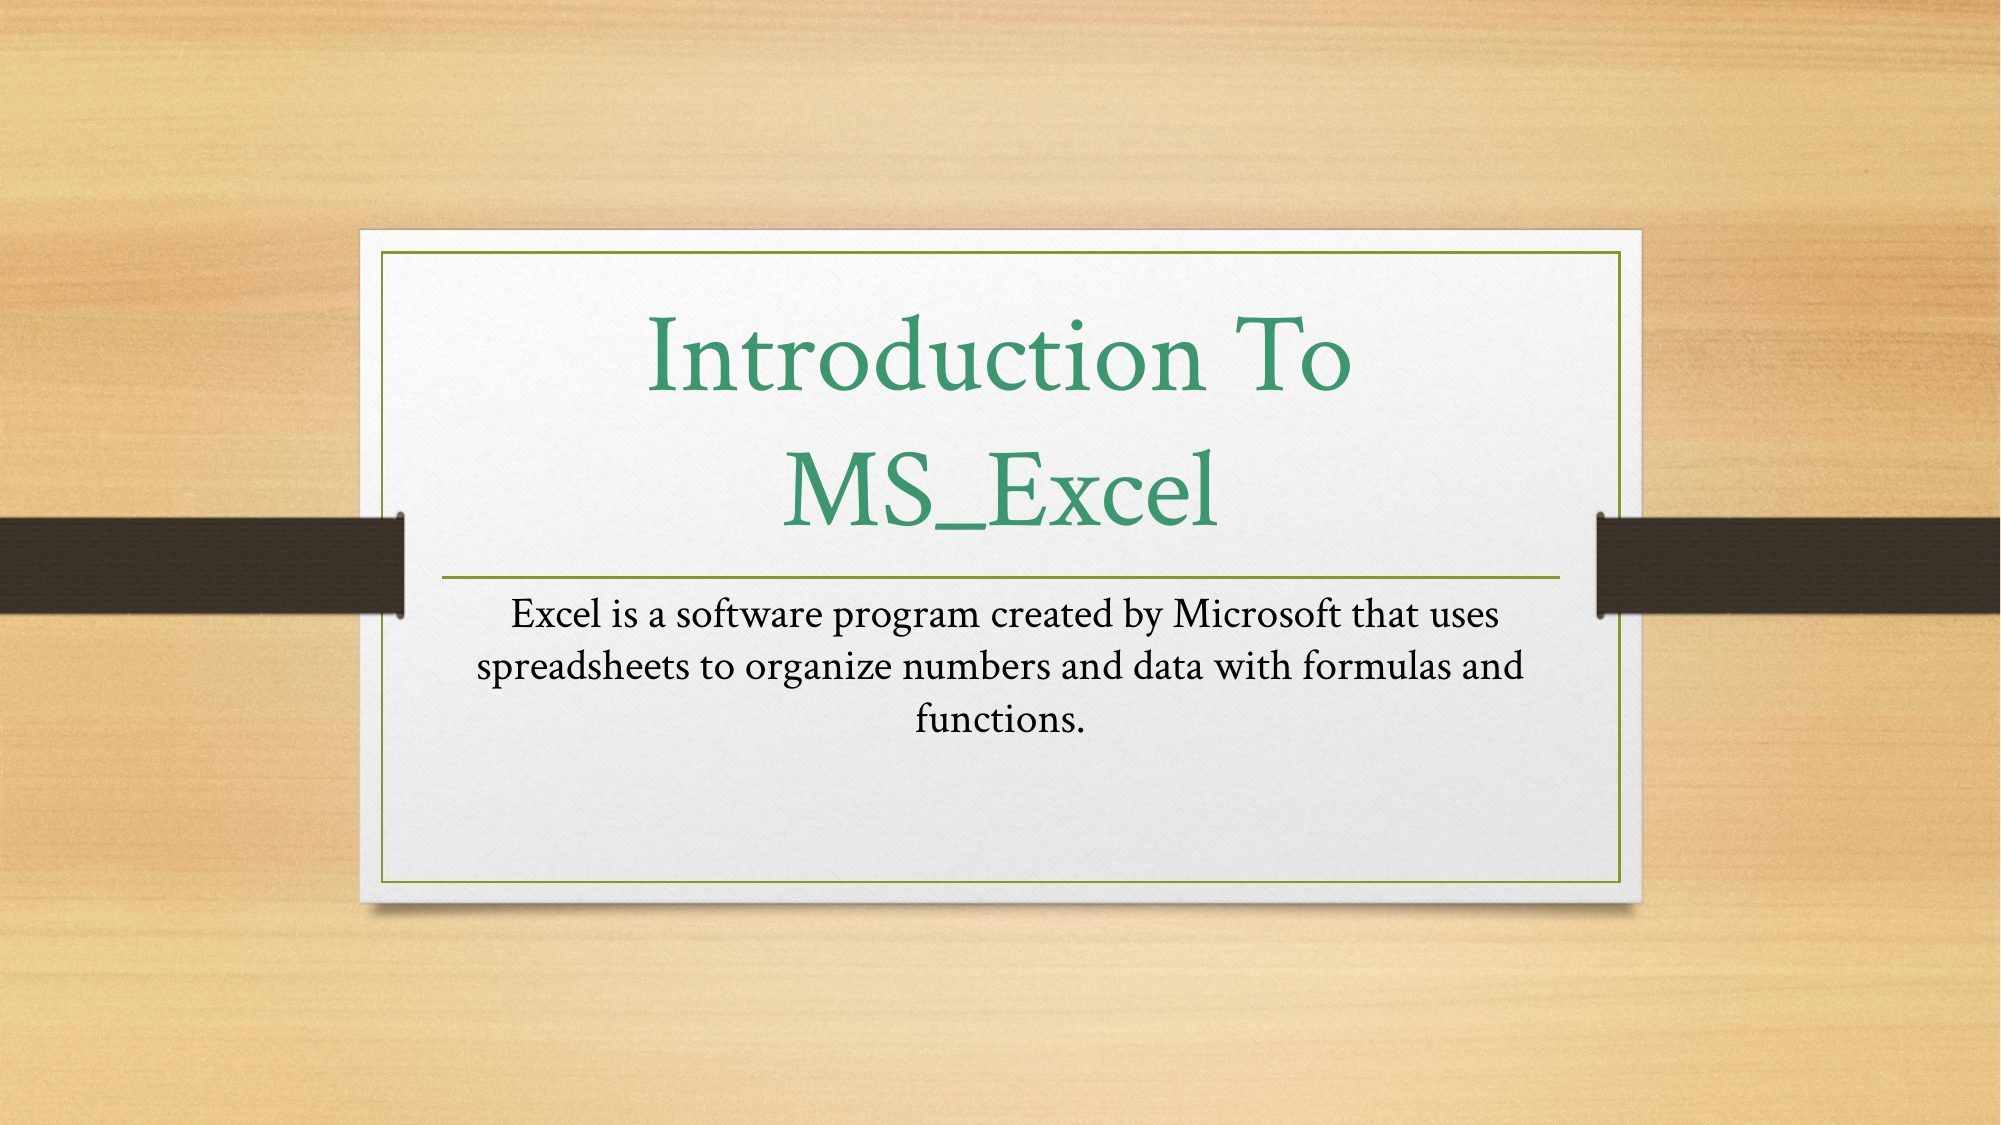

# Introduction To MS_Excel
 Excel is a software program created by Microsoft that uses spreadsheets to organize numbers and data with formulas and functions.